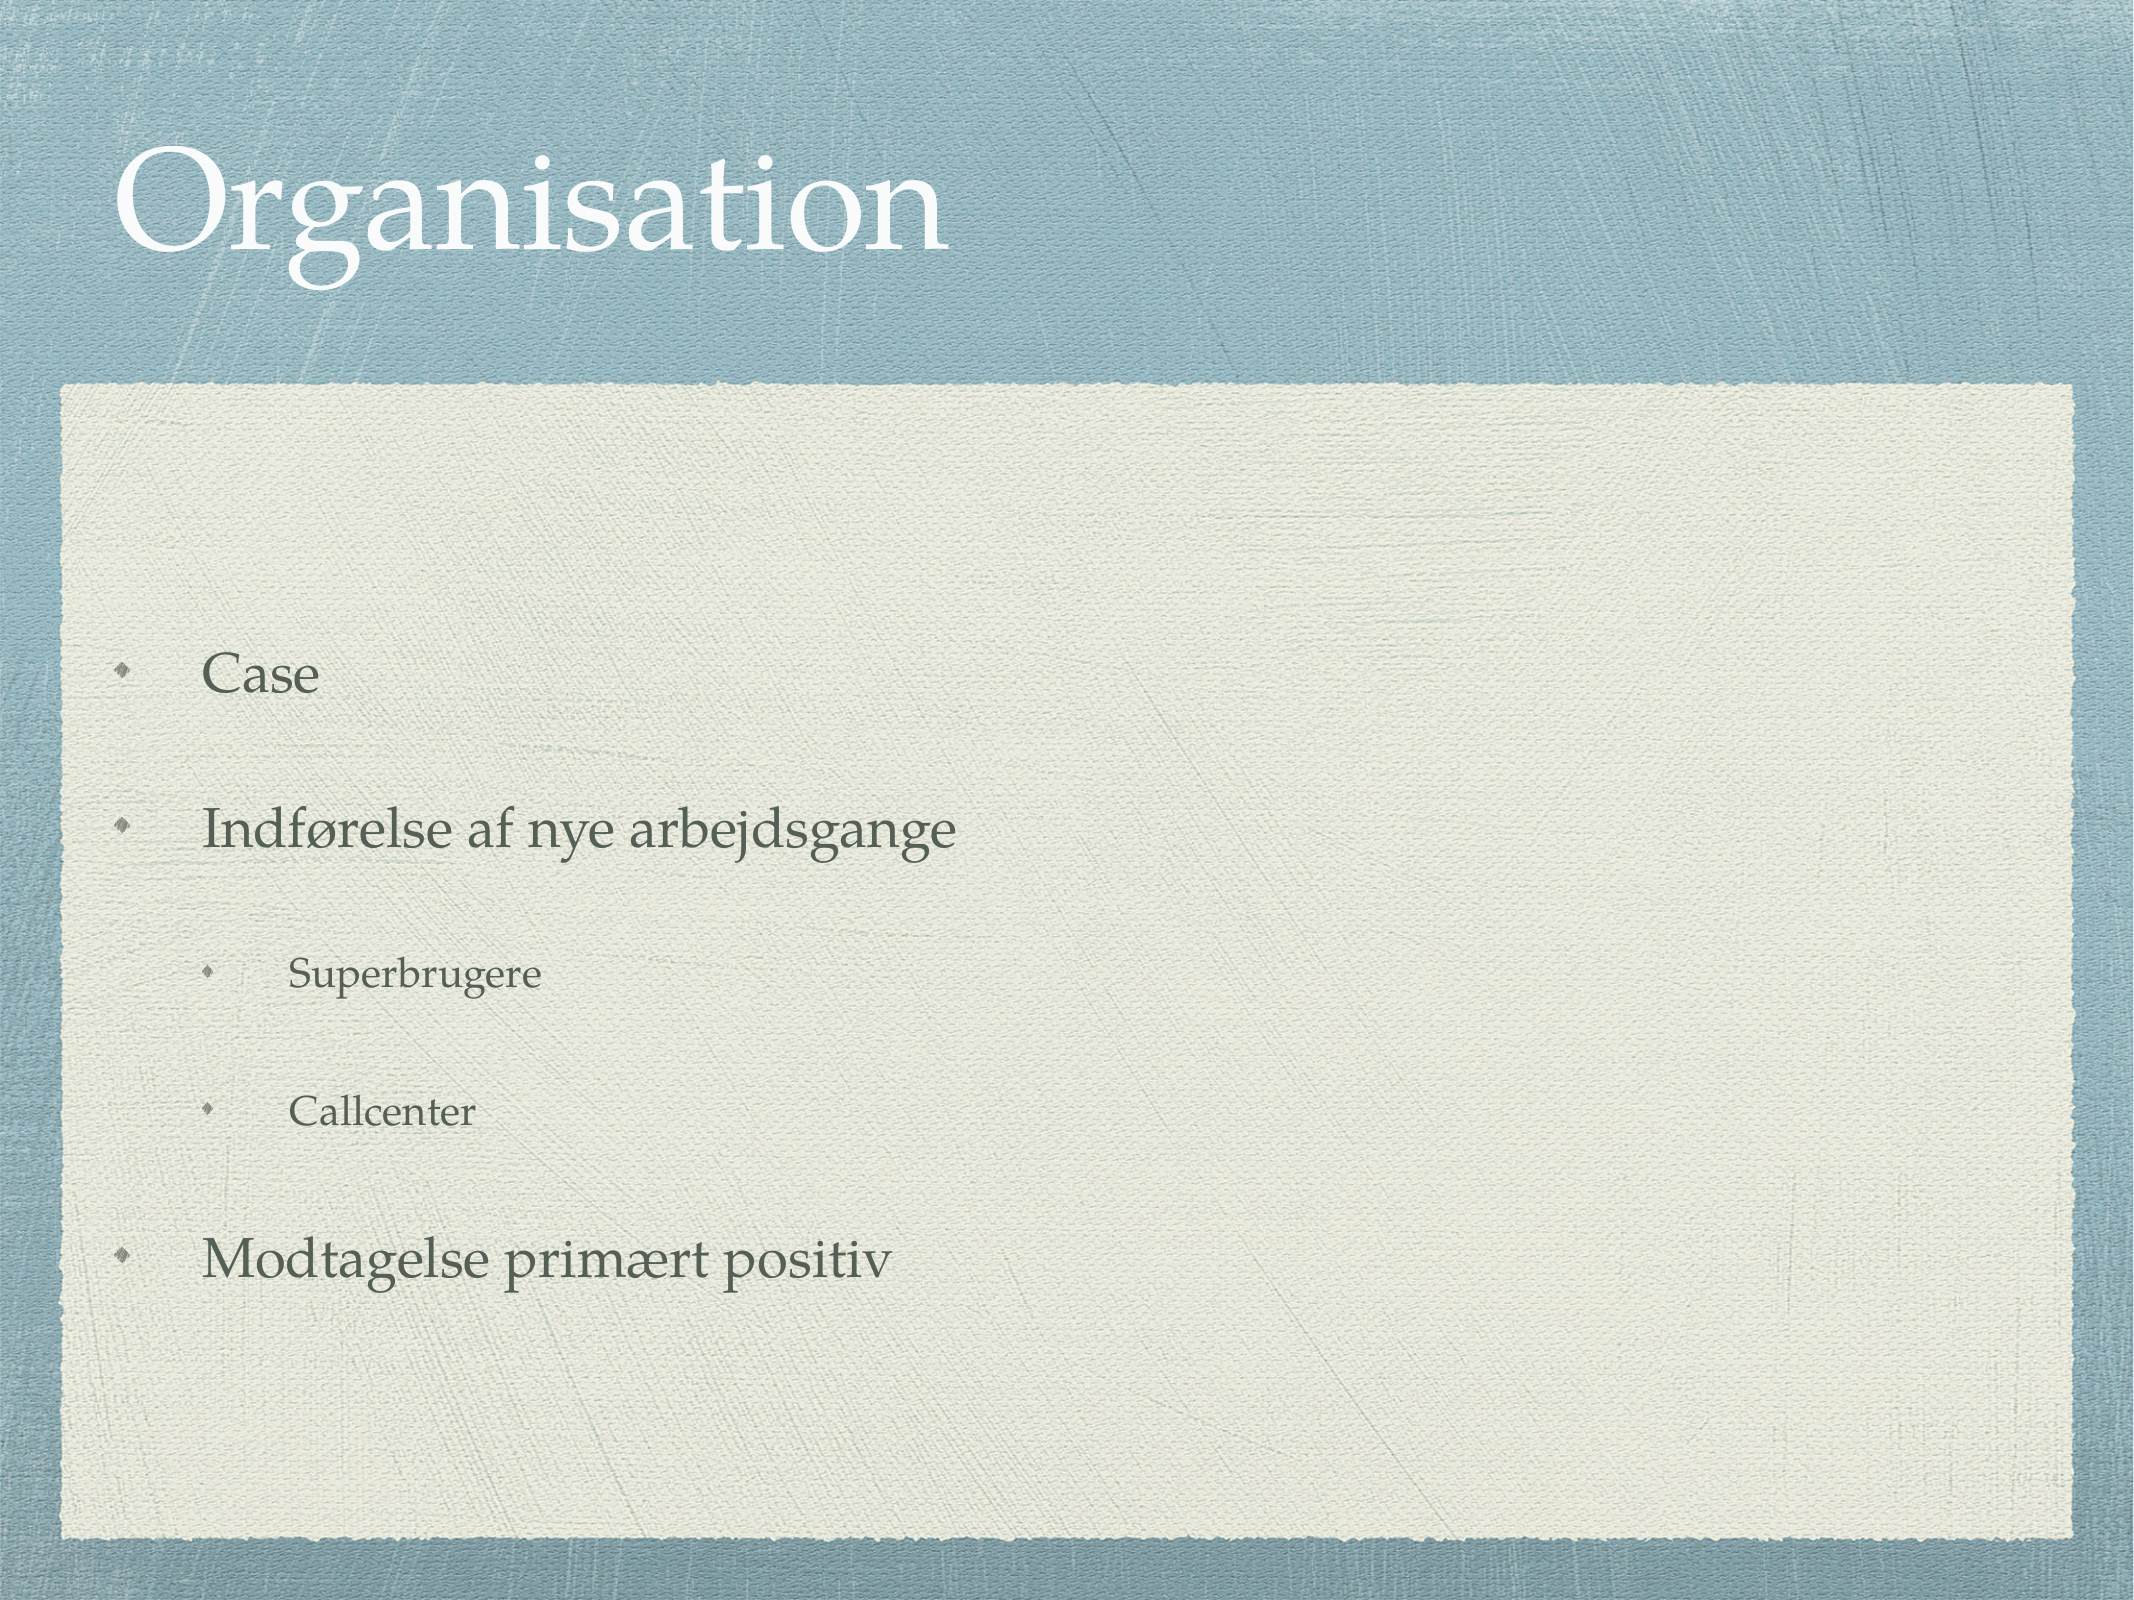

# Organisation
Case
Indførelse af nye arbejdsgange
Superbrugere
Callcenter
Modtagelse primært positiv